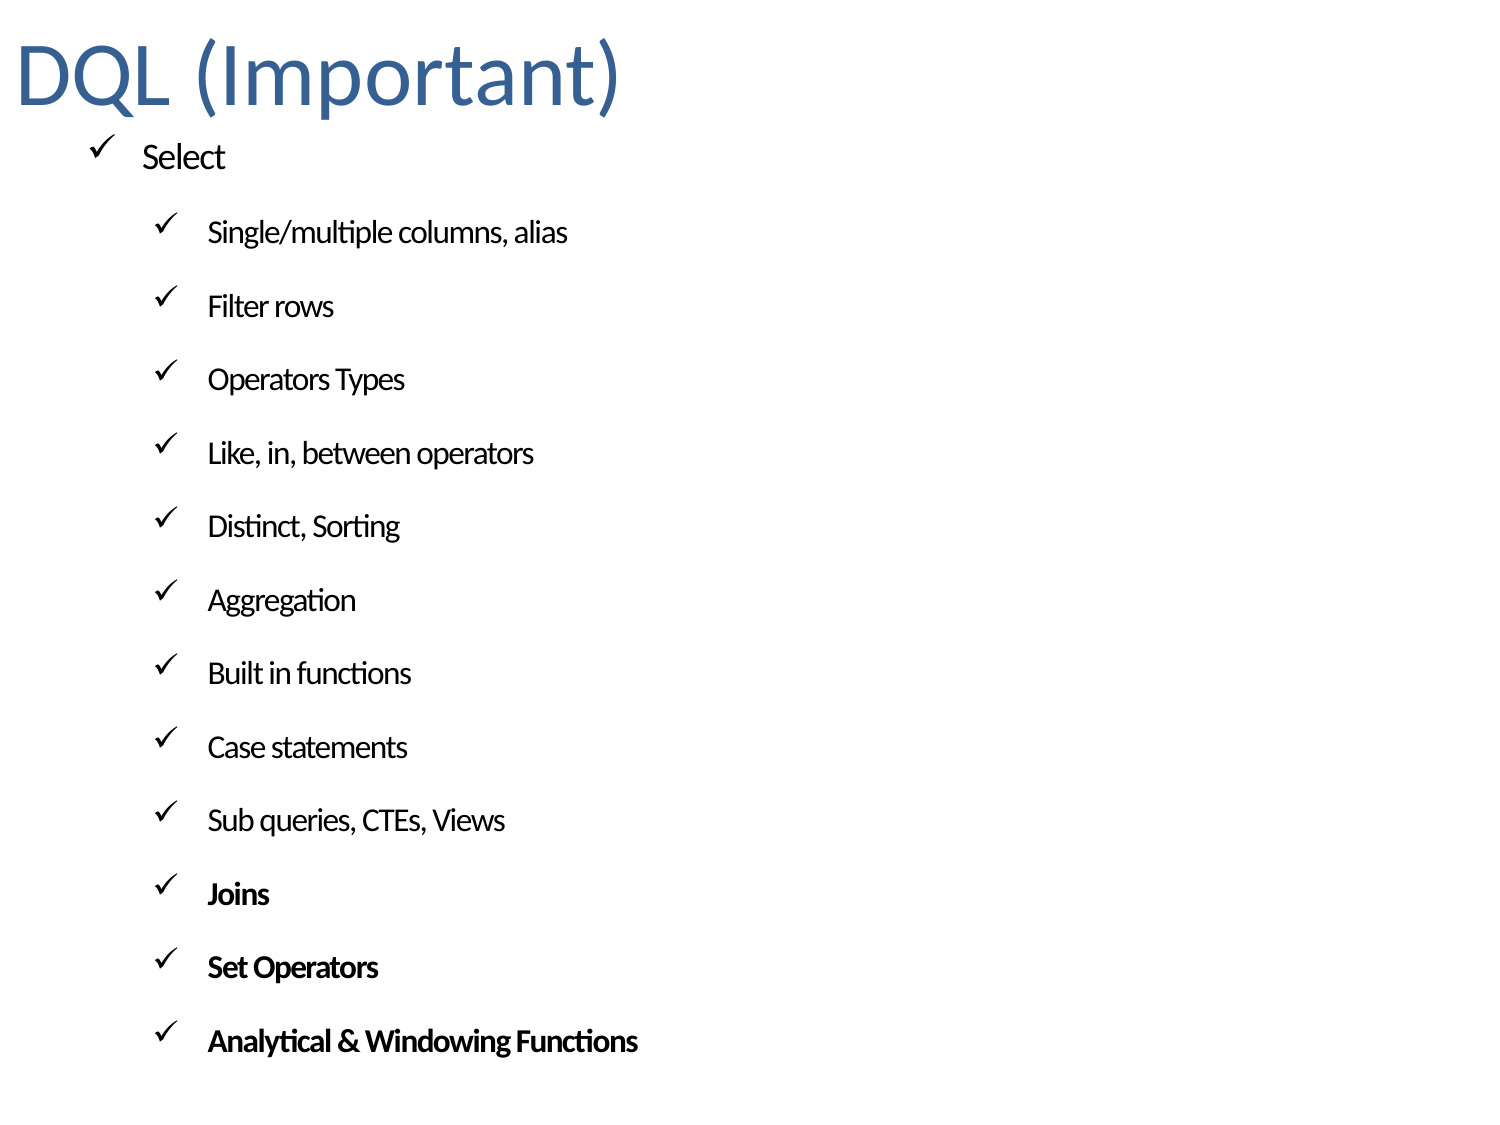

# DQL (Important)
Select
Single/multiple columns, alias
Filter rows
Operators Types
Like, in, between operators
Distinct, Sorting
Aggregation
Built in functions
Case statements
Sub queries, CTEs, Views
Joins
Set Operators
Analytical & Windowing Functions